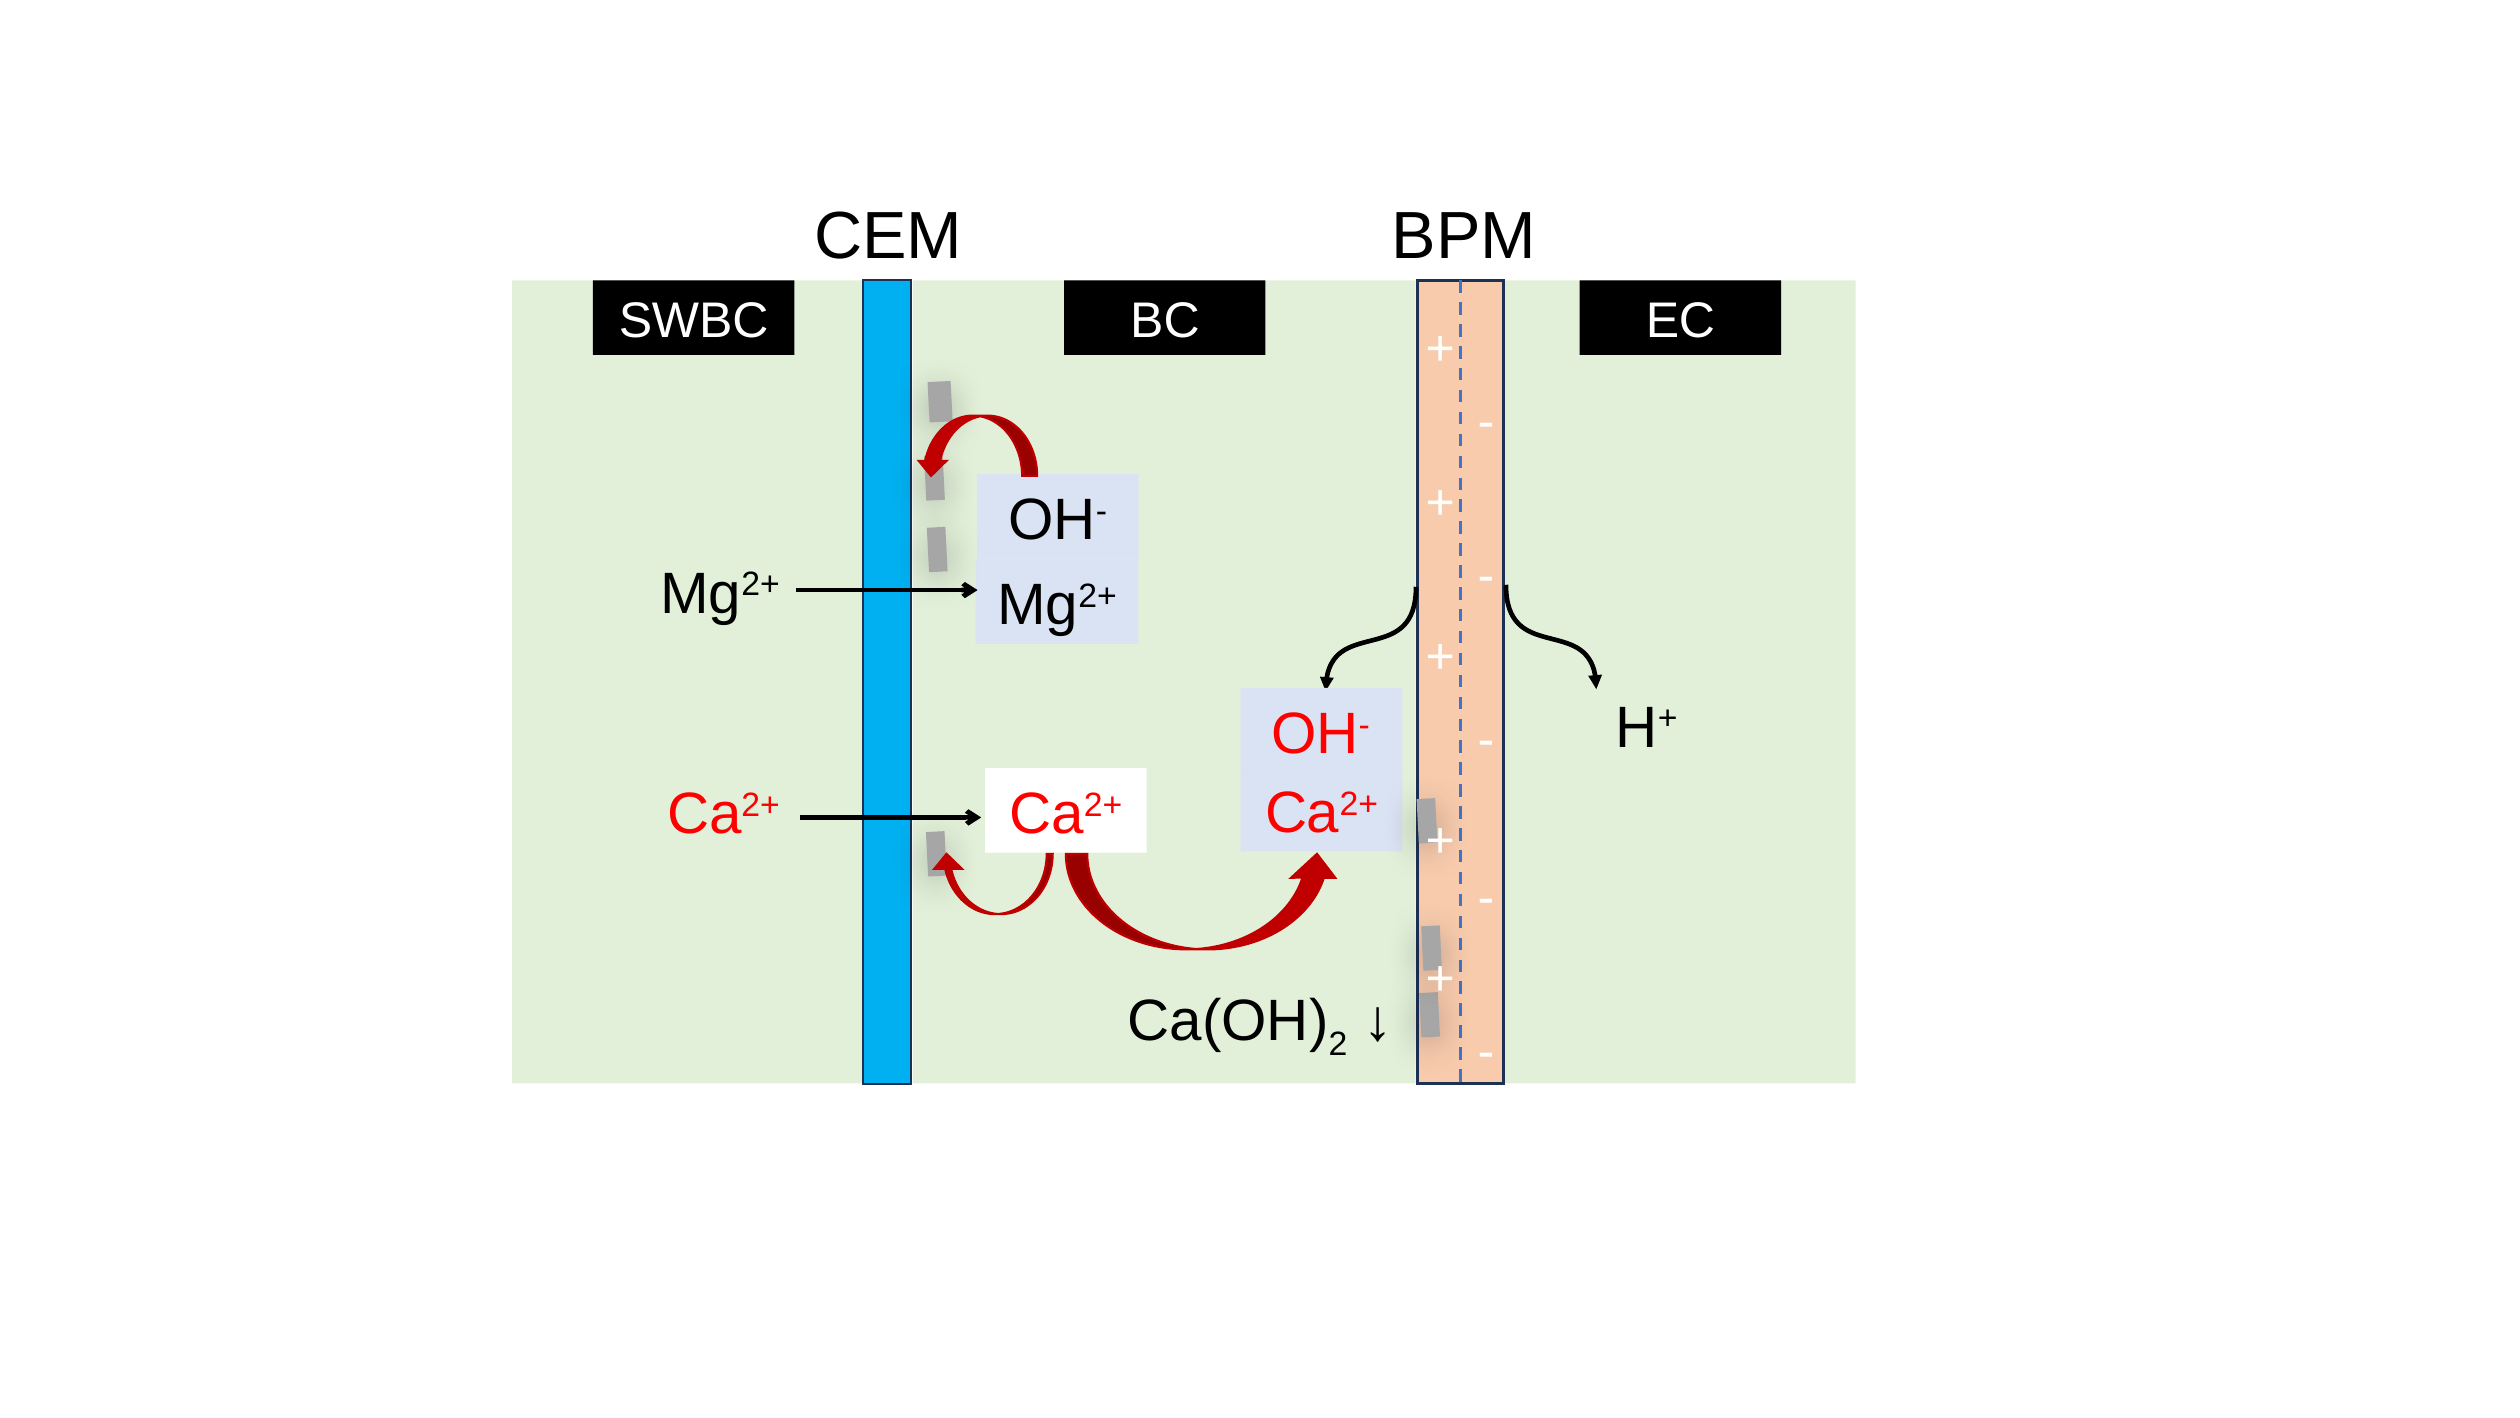

CEM
BPM

BC

EC
SWBC

+
-

+
OH-
Mg2+

-
Mg2+
+
H+
 OH-
-

Ca2+
Ca2+
Ca2+

+

-

+
Ca(OH)2 ↓

-